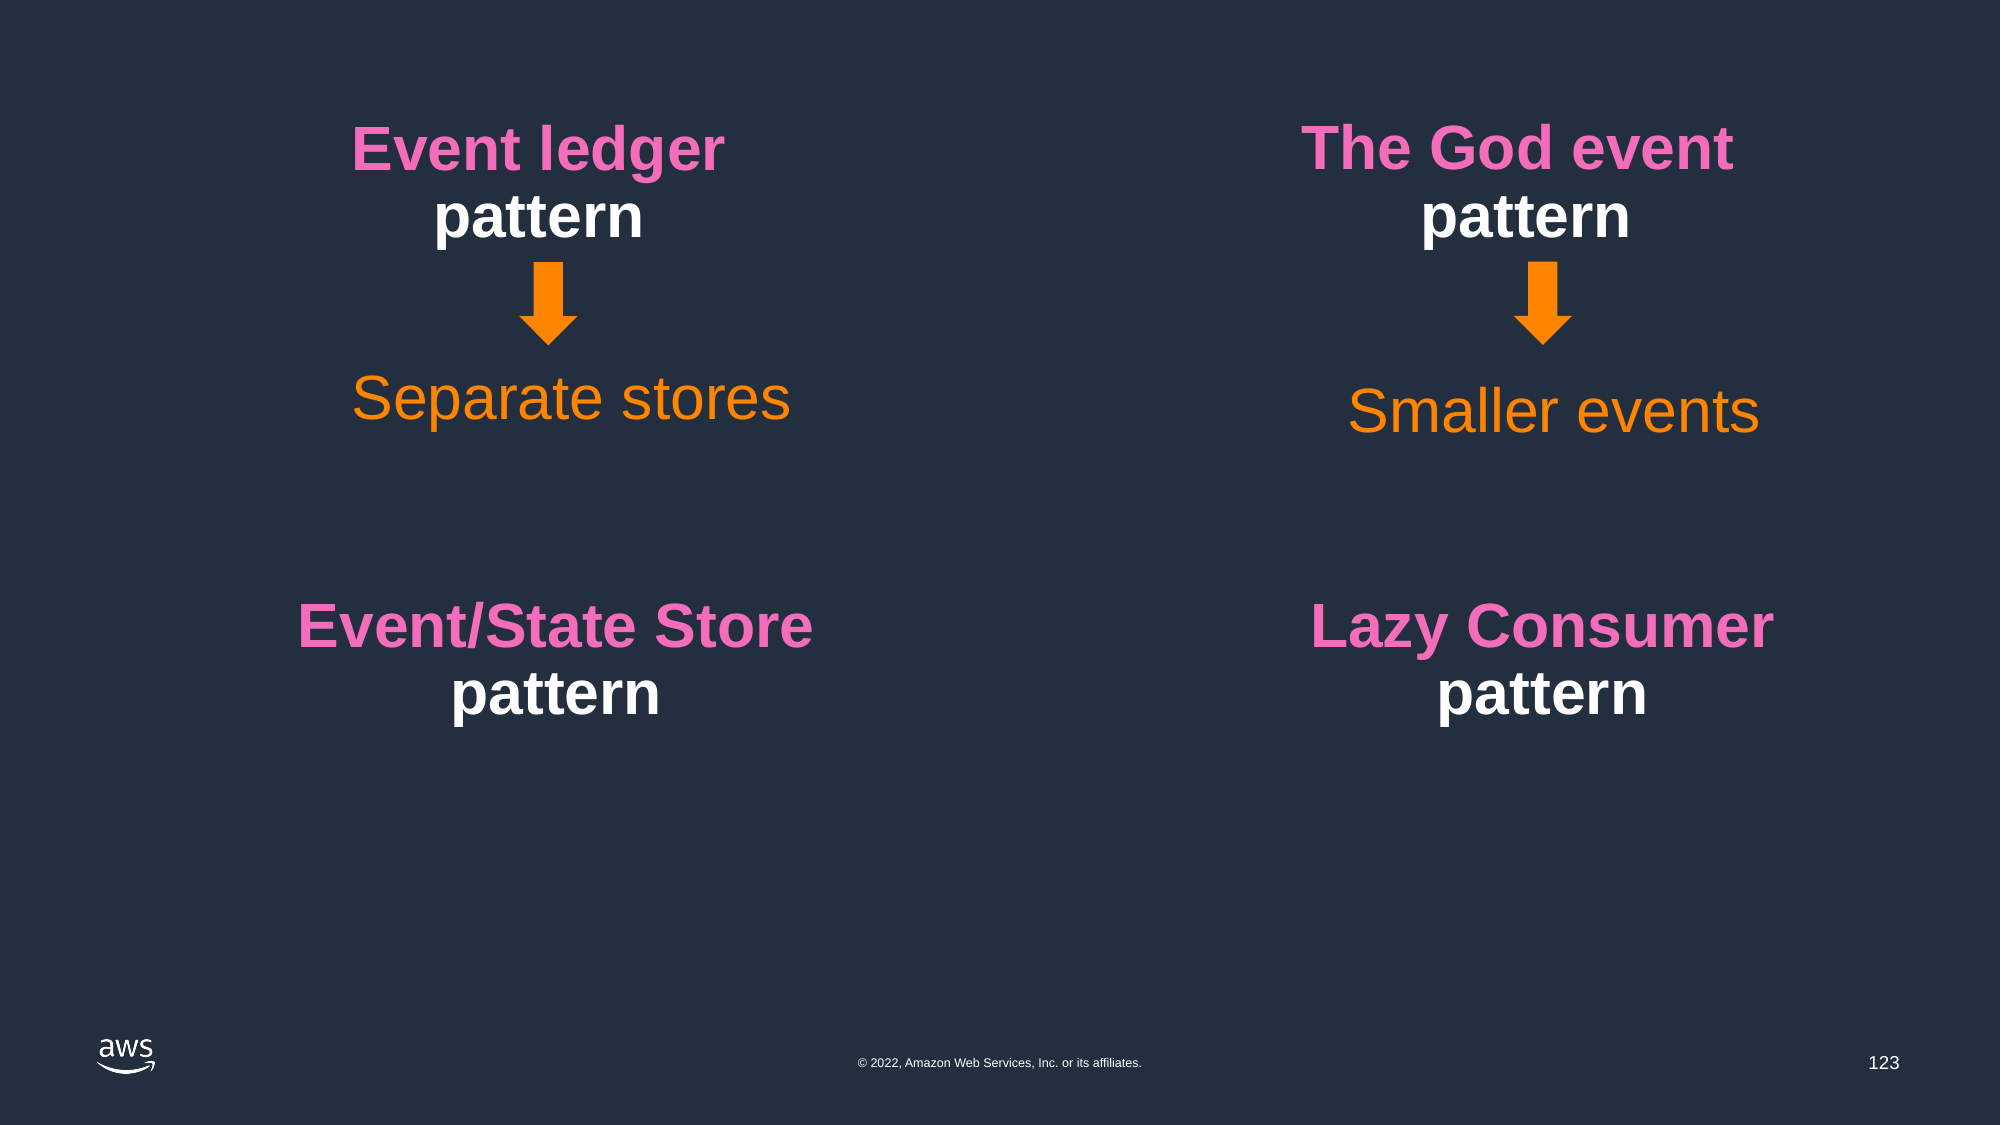

The God event
pattern
Event ledger
pattern

Separate stores
Smaller events
# Event/State Store pattern
Lazy Consumer
pattern
123